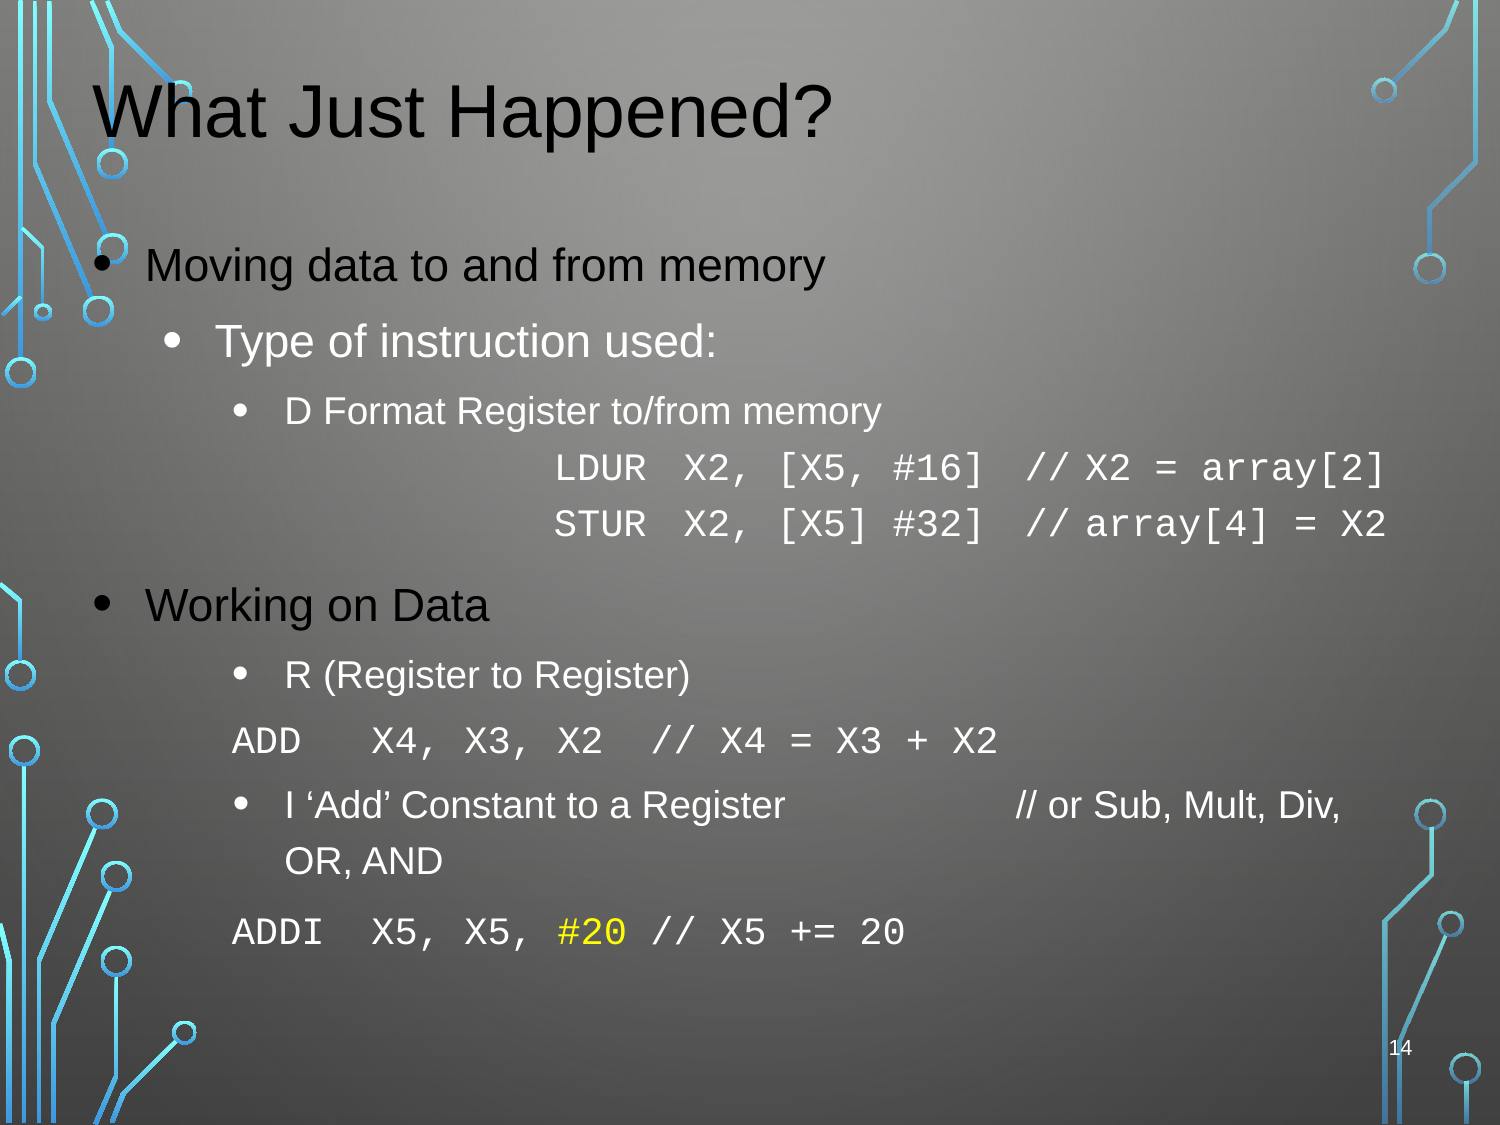

# What Just Happened?
Moving data to and from memory
Type of instruction used:
D Format Register to/from memory
	LDUR	X2, [X5, #16]	//	X2 = array[2]
	STUR	X2, [X5] #32]	//	array[4] = X2
Working on Data
R (Register to Register)
	ADD	X4, X3, X2	// X4 = X3 + X2
I ‘Add’ Constant to a Register	// or Sub, Mult, Div, OR, AND
	ADDI	X5, X5, #20	// X5 += 20
14